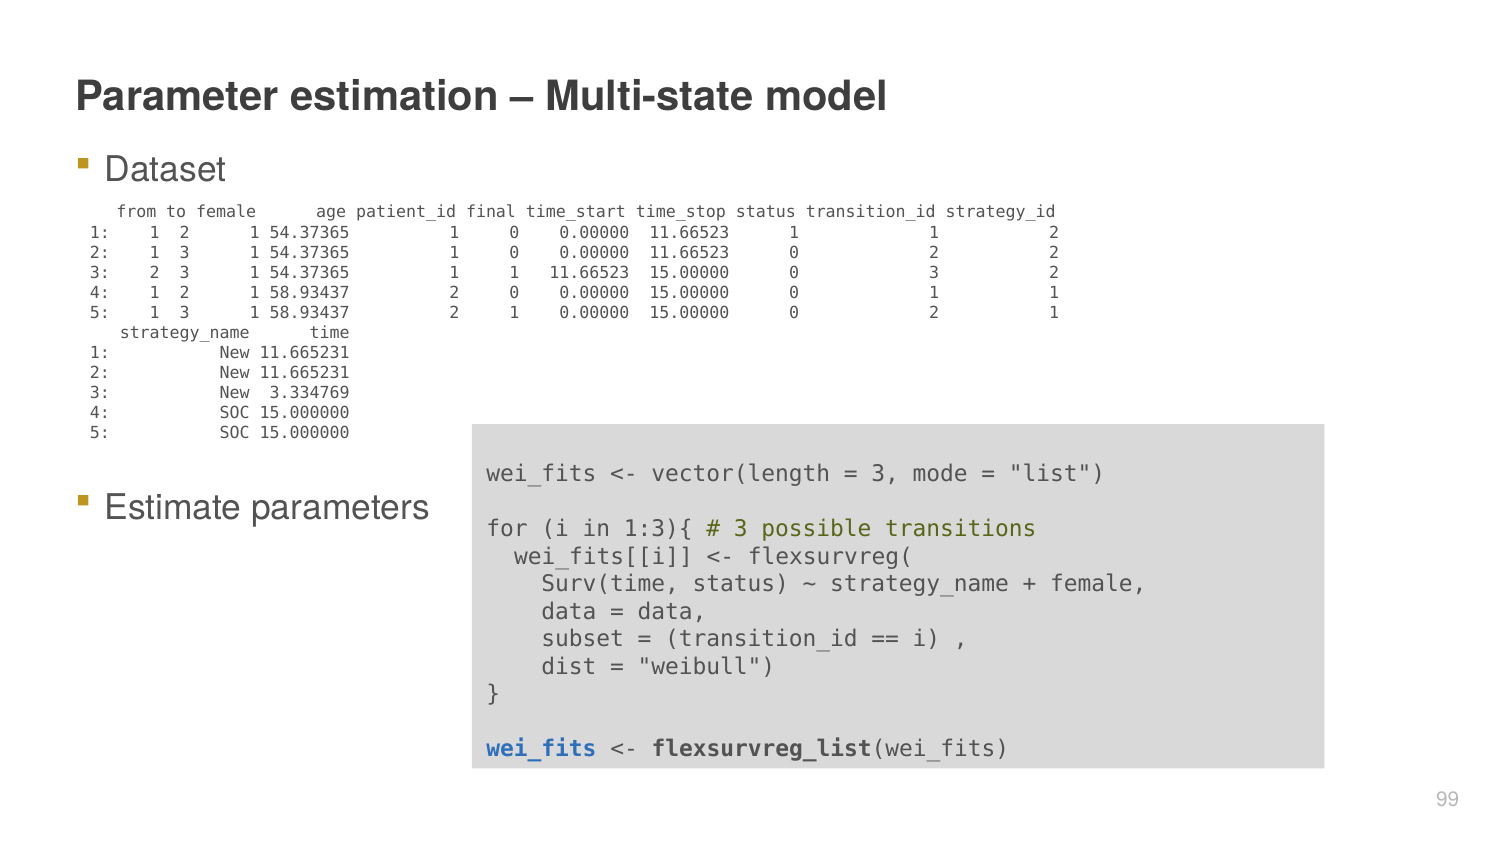

# Parameter estimation – Multi-state model
Dataset

Estimate parameters

   from to female      age patient_id final time_start time_stop status transition_id strategy_id
1:    1  2      1 54.37365          1     0    0.00000  11.66523      1             1           2
2:    1  3      1 54.37365          1     0    0.00000  11.66523      0             2           2
3:    2  3      1 54.37365          1     1   11.66523  15.00000      0             3           2
4:    1  2      1 58.93437          2     0    0.00000  15.00000      0             1           1
5:    1  3      1 58.93437          2     1    0.00000  15.00000      0             2           1
   strategy_name      time
1:           New 11.665231
2:           New 11.665231
3:           New  3.334769
4:           SOC 15.000000
5:           SOC 15.000000

wei_fits <- vector(length = 3, mode = "list")

for (i in 1:3){ # 3 possible transitions
  wei_fits[[i]] <- flexsurvreg(
    Surv(time, status) ~ strategy_name + female,
    data = data,
    subset = (transition_id == i) ,
    dist = "weibull")
}

wei_fits <- flexsurvreg_list(wei_fits)
99